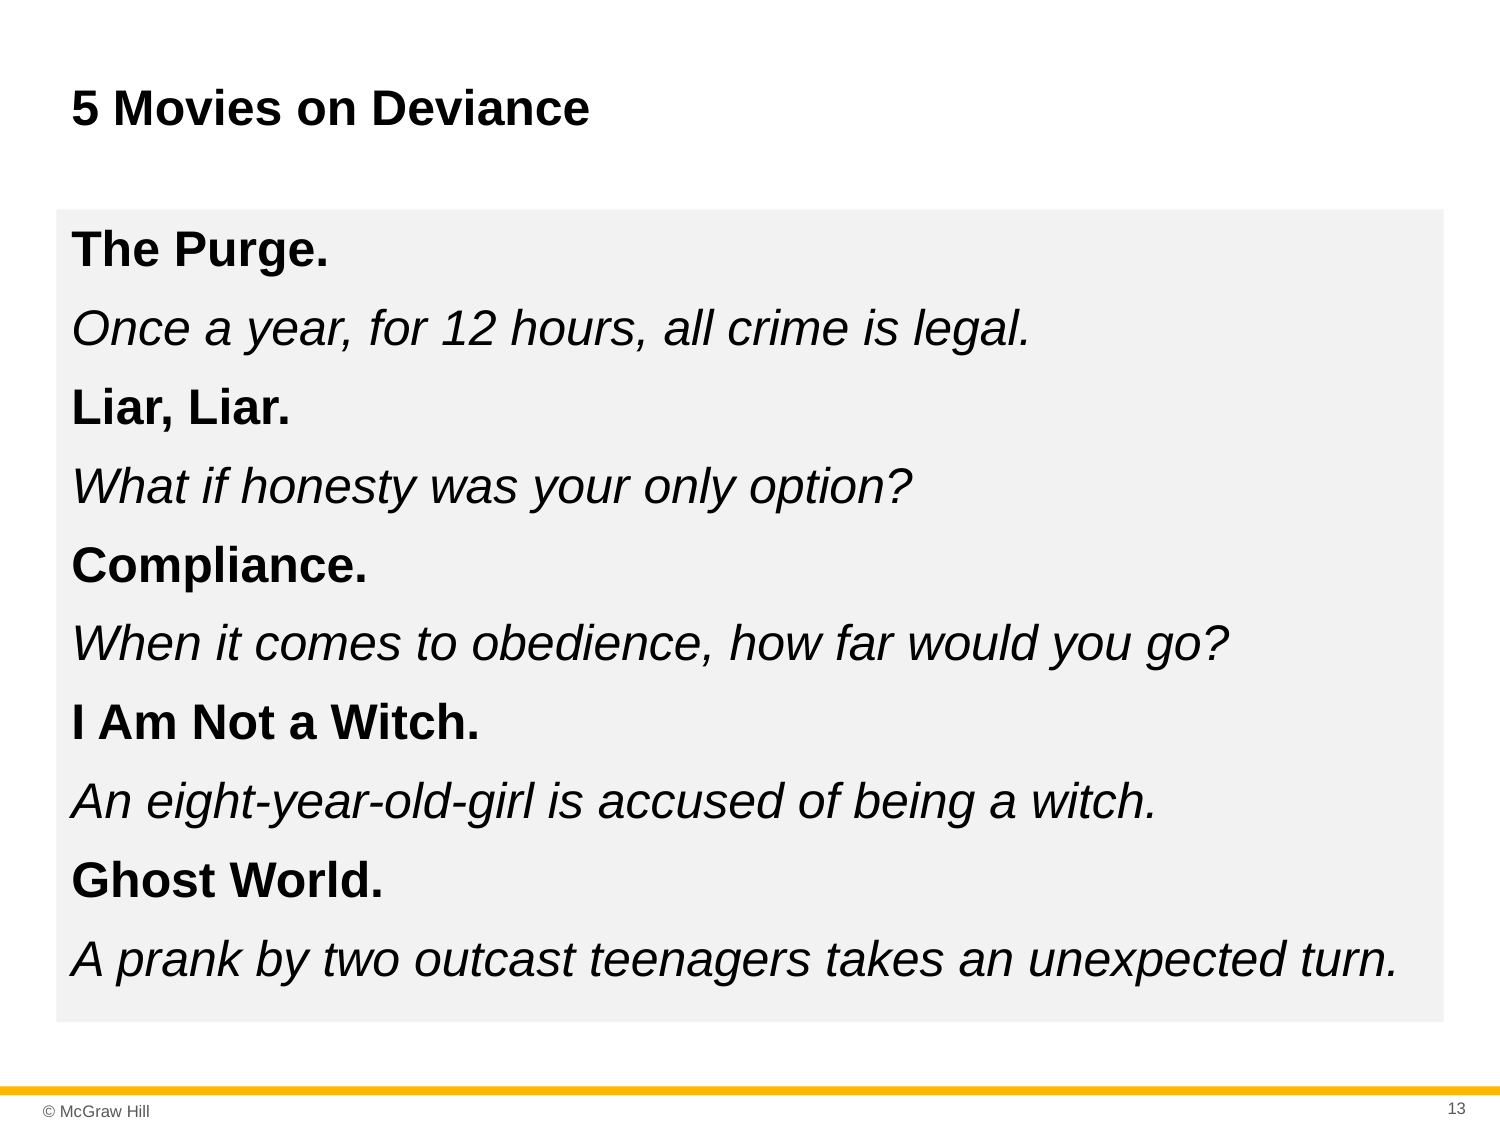

# 5 Movies on Deviance
The Purge.
Once a year, for 12 hours, all crime is legal.
Liar, Liar.
What if honesty was your only option?
Compliance.
When it comes to obedience, how far would you go?
I Am Not a Witch.
An eight-year-old-girl is accused of being a witch.
Ghost World.
A prank by two outcast teenagers takes an unexpected turn.